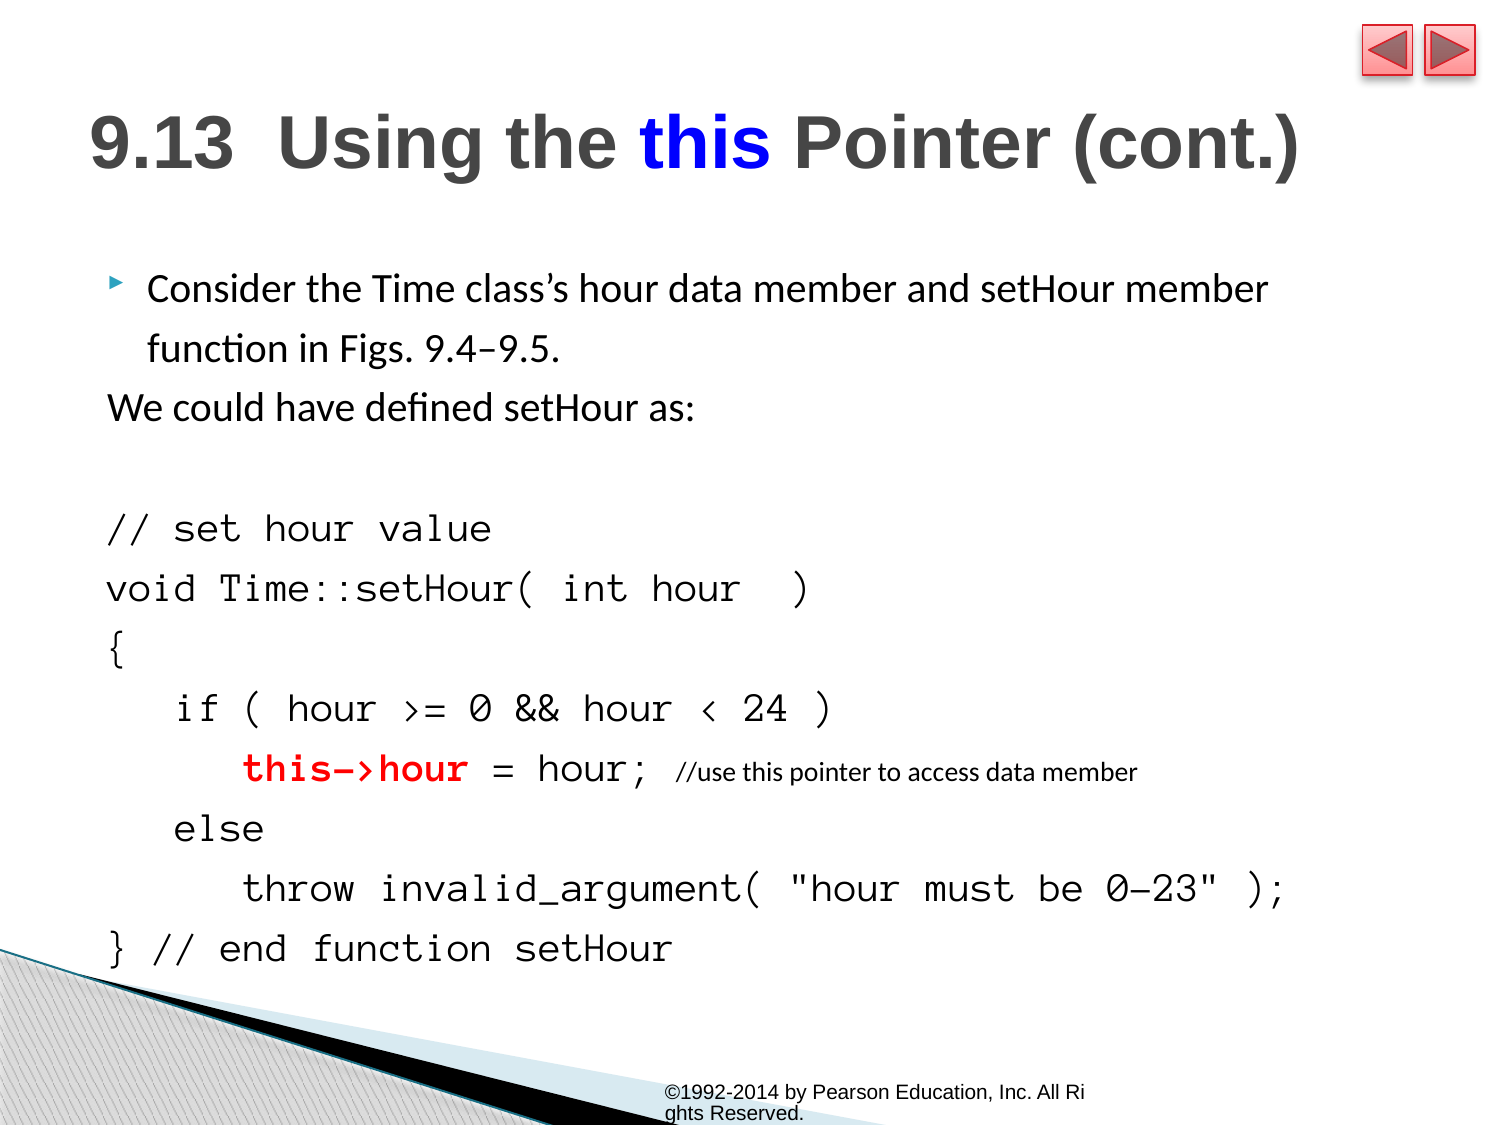

# 9.13  Using the this Pointer (cont.)
Consider the Time class’s hour data member and setHour member function in Figs. 9.4–9.5.
We could have defined setHour as:
// set hour value
void Time::setHour( int hour  )
{
   if ( hour >= 0 && hour < 24 )
      this->hour = hour; //use this pointer to access data member
   else
      throw invalid_argument( "hour must be 0-23" );
} // end function setHour

©1992-2014 by Pearson Education, Inc. All Rights Reserved.